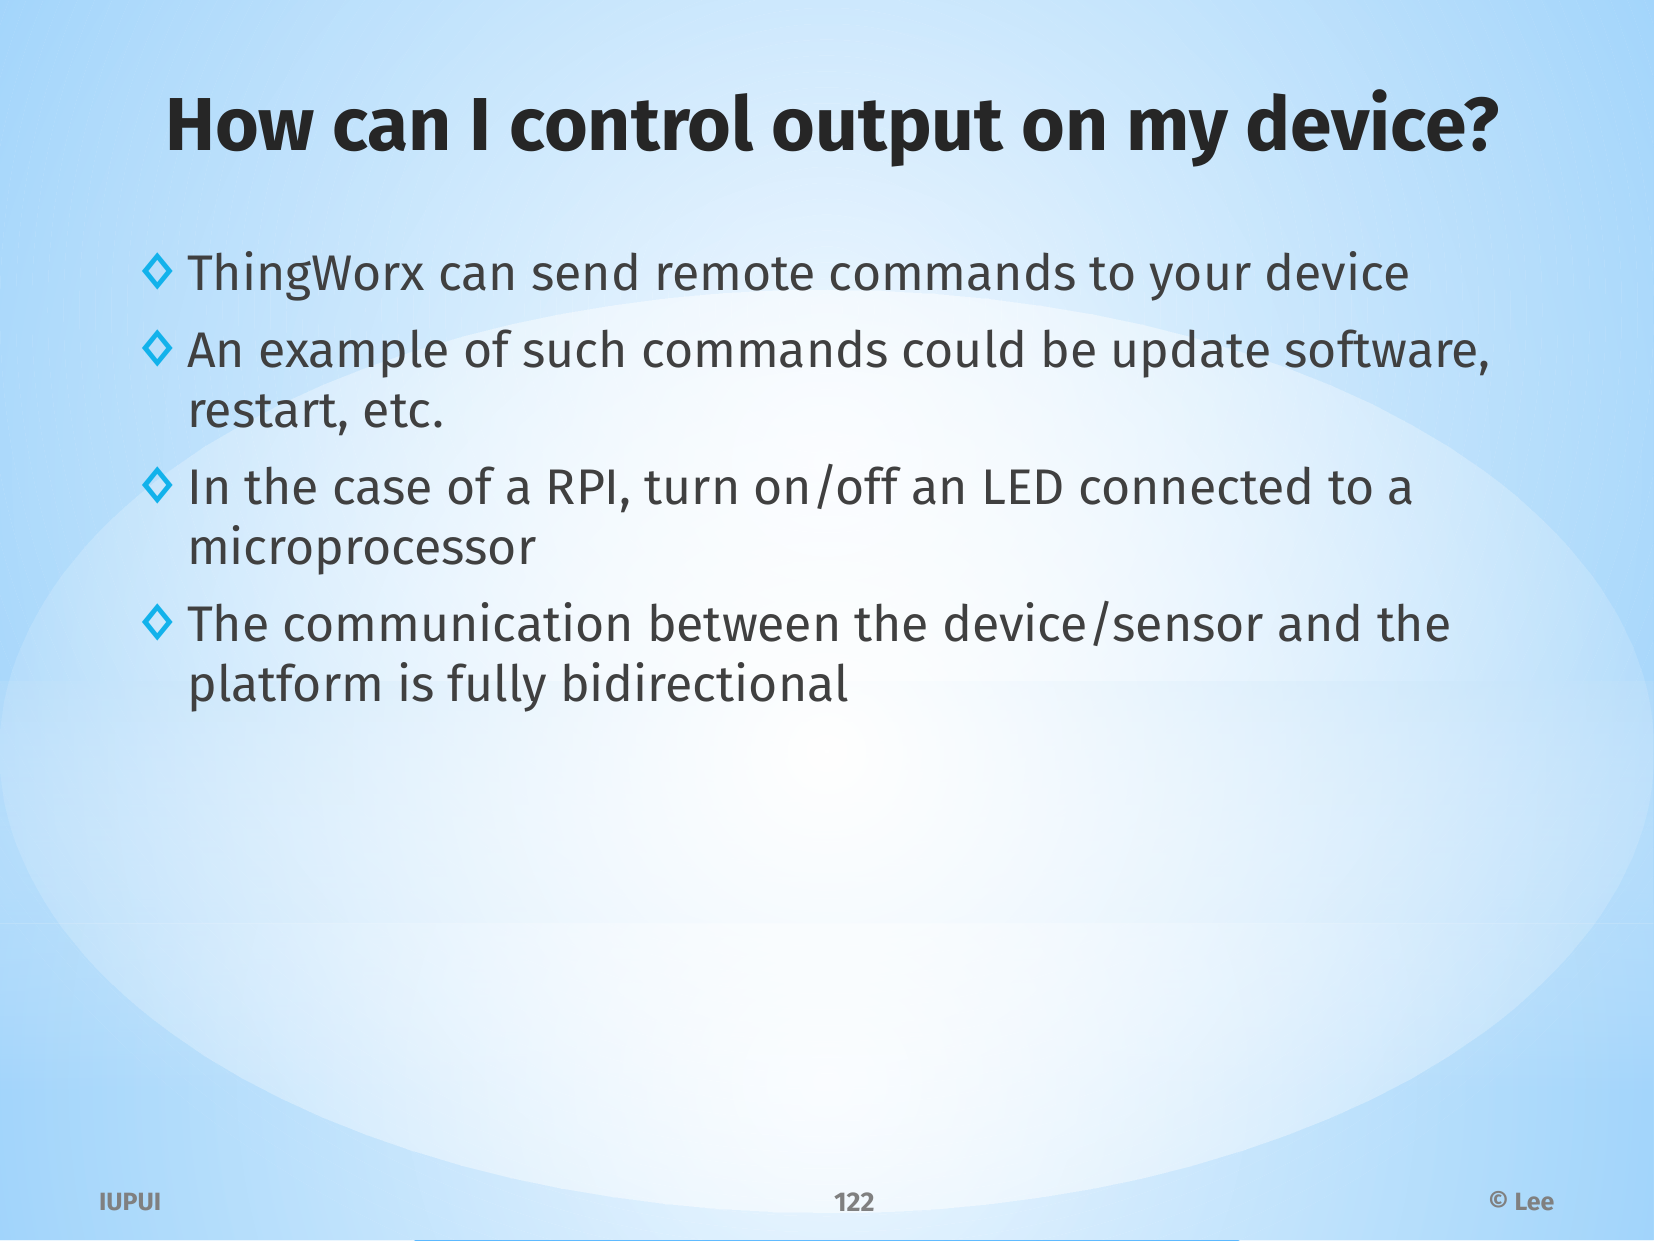

# How can I control output on my device?
ThingWorx can send remote commands to your device
An example of such commands could be update software, restart, etc.
In the case of a RPI, turn on/off an LED connected to a microprocessor
The communication between the device/sensor and the platform is fully bidirectional
IUPUI
122
© Lee